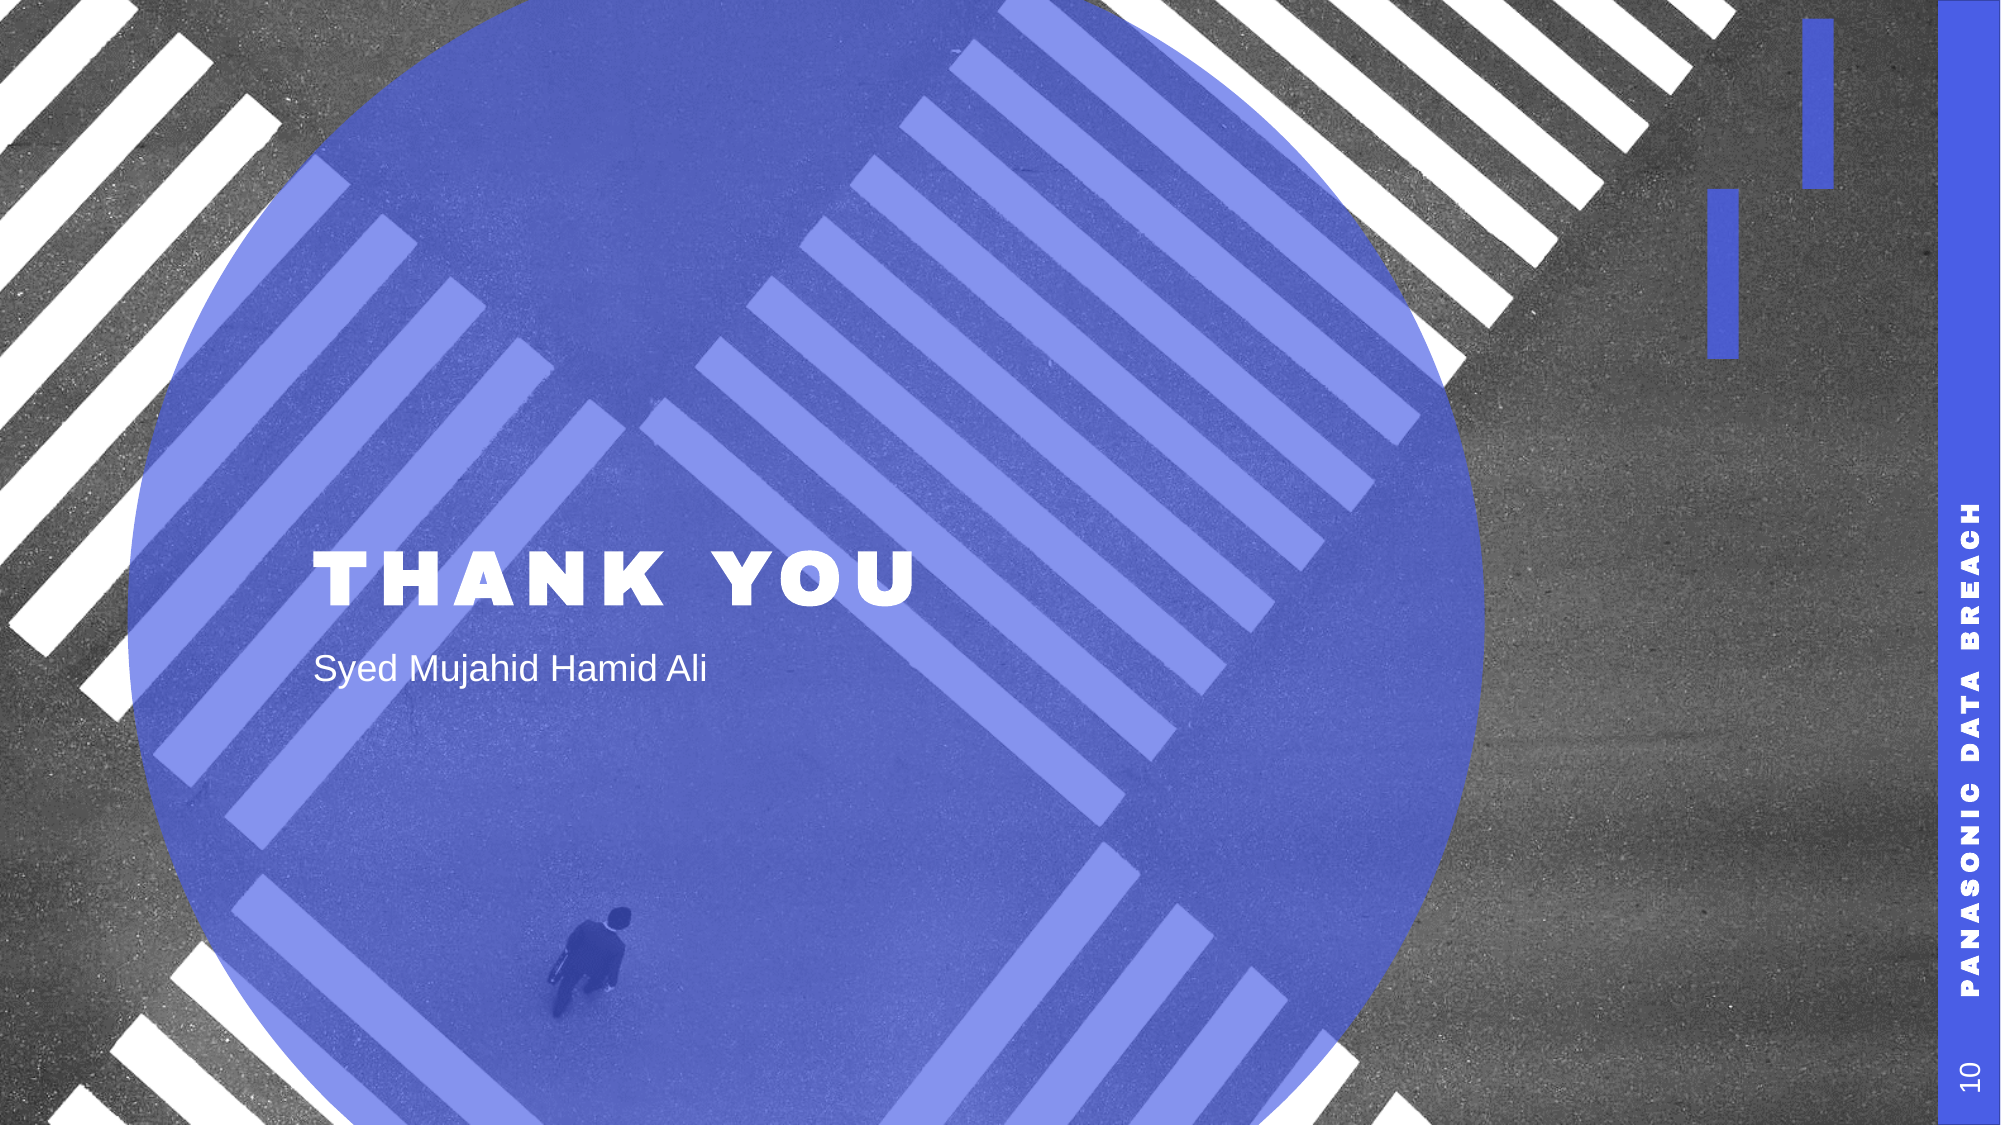

# THANK YOU
Panasonic data breach
Syed Mujahid Hamid Ali

10